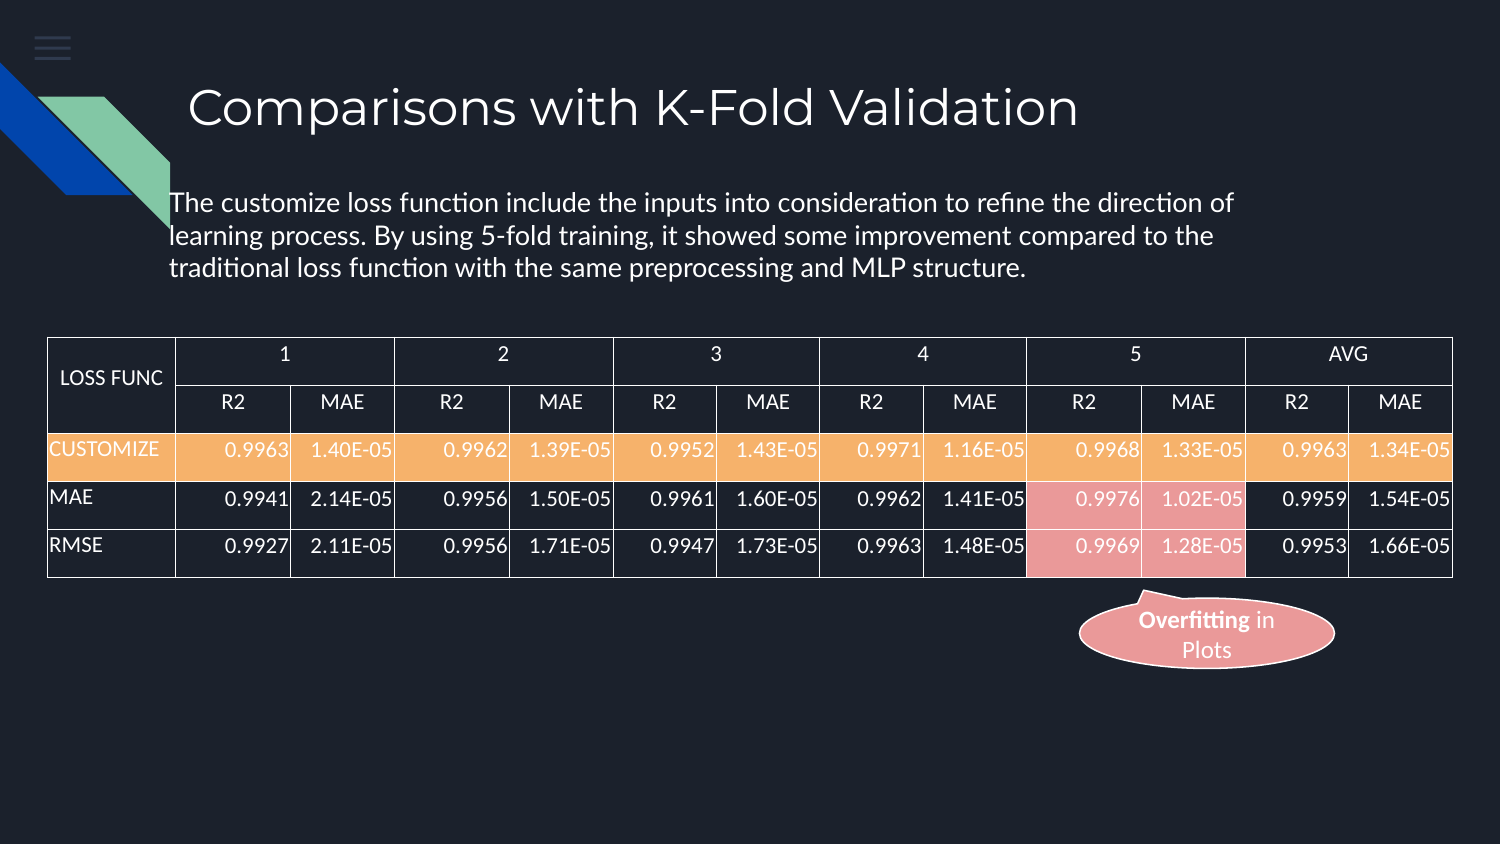

# Comparisons with K-Fold Validation
The customize loss function include the inputs into consideration to refine the direction of learning process. By using 5-fold training, it showed some improvement compared to the traditional loss function with the same preprocessing and MLP structure.
Ids
| LOSS FUNC | 1 |  | 2 |  | 3 |  | 4 |  | 5 |  | AVG |  |
| --- | --- | --- | --- | --- | --- | --- | --- | --- | --- | --- | --- | --- |
|  | R2 | MAE | R2 | MAE | R2 | MAE | R2 | MAE | R2 | MAE | R2 | MAE |
| CUSTOMIZE | 0.9963 | 1.40E-05 | 0.9962 | 1.39E-05 | 0.9952 | 1.43E-05 | 0.9971 | 1.16E-05 | 0.9968 | 1.33E-05 | 0.9963 | 1.34E-05 |
| MAE | 0.9941 | 2.14E-05 | 0.9956 | 1.50E-05 | 0.9961 | 1.60E-05 | 0.9962 | 1.41E-05 | 0.9976 | 1.02E-05 | 0.9959 | 1.54E-05 |
| RMSE | 0.9927 | 2.11E-05 | 0.9956 | 1.71E-05 | 0.9947 | 1.73E-05 | 0.9963 | 1.48E-05 | 0.9969 | 1.28E-05 | 0.9953 | 1.66E-05 |
Overfitting in Plots